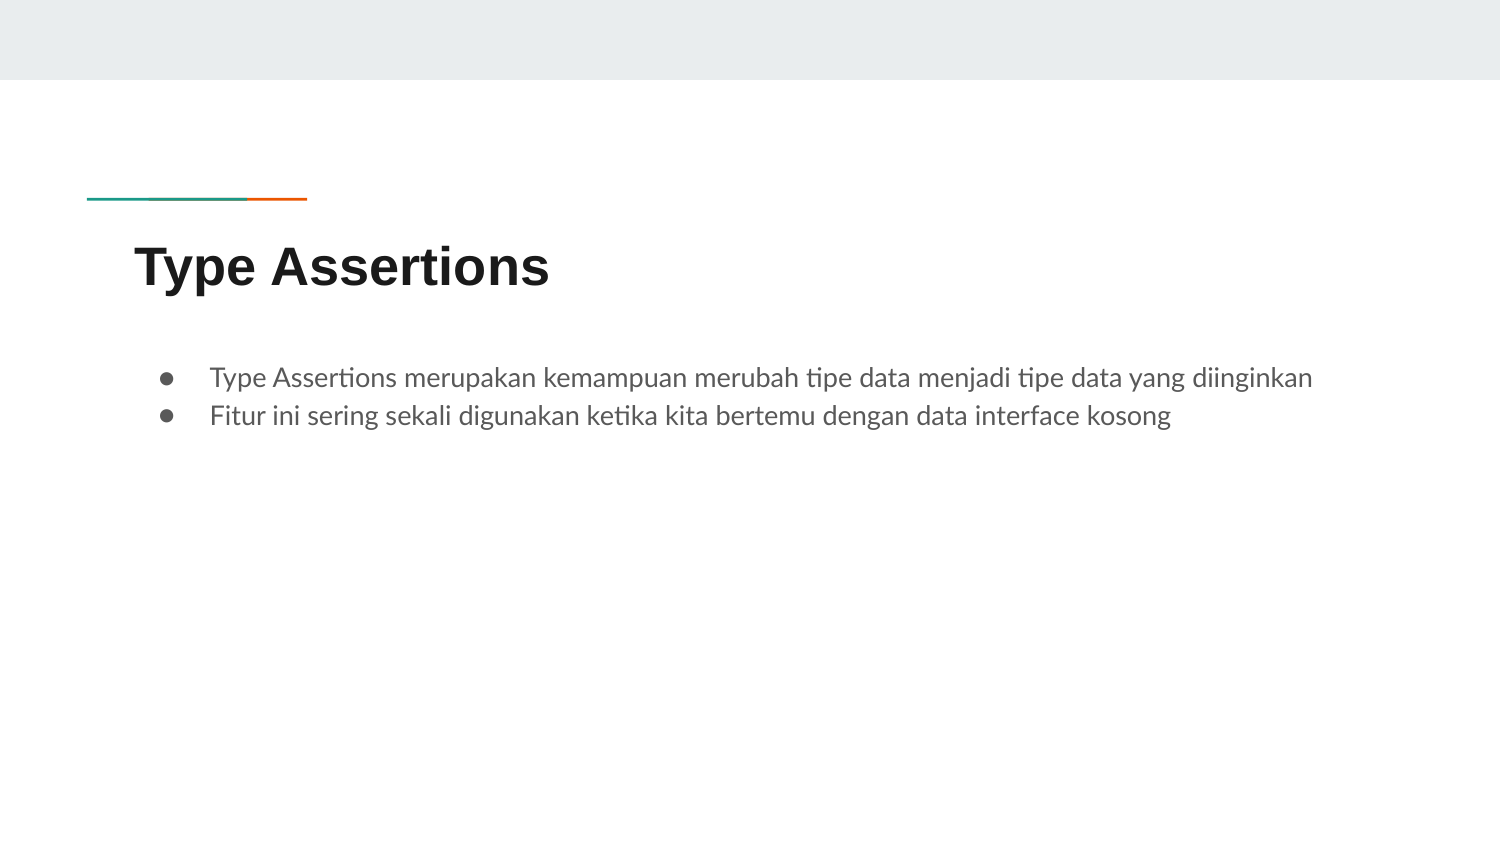

# Type Assertions
Type Assertions merupakan kemampuan merubah tipe data menjadi tipe data yang diinginkan
Fitur ini sering sekali digunakan ketika kita bertemu dengan data interface kosong